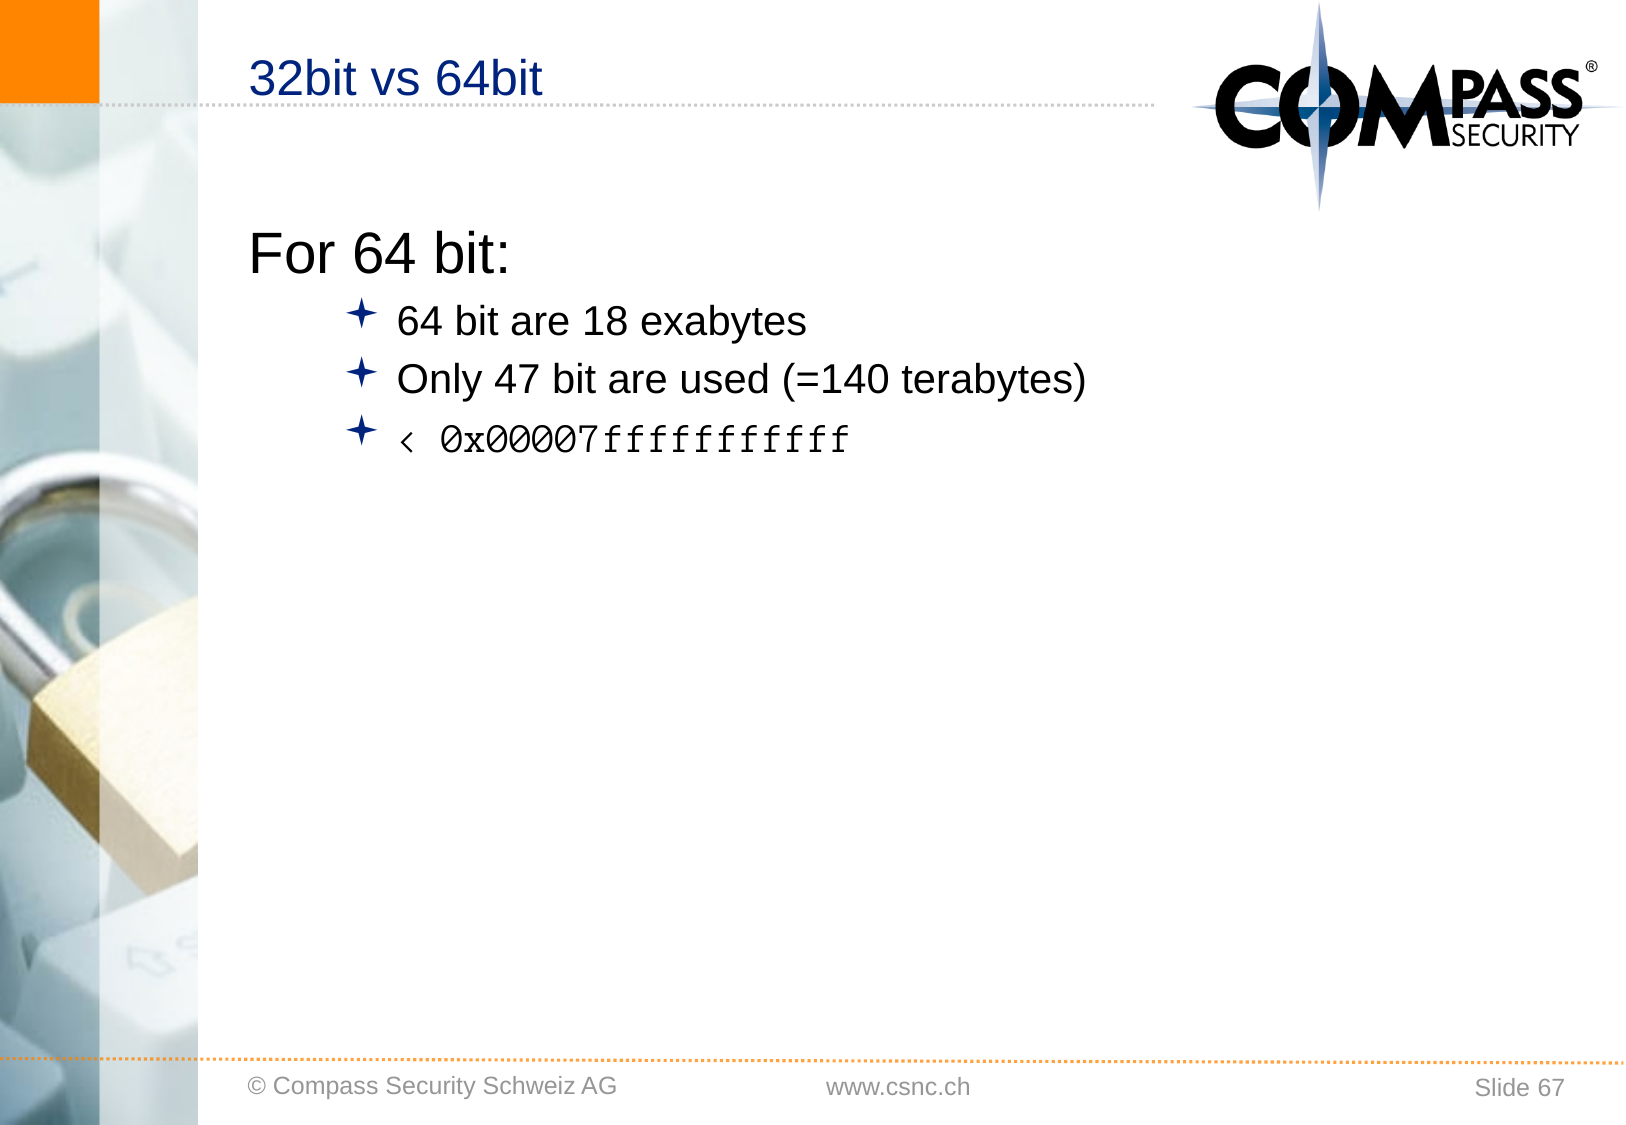

# 32bit vs 64bit
For 64 bit:
64 bit are 18 exabytes
Only 47 bit are used (=140 terabytes)
< 0x00007fffffffffff